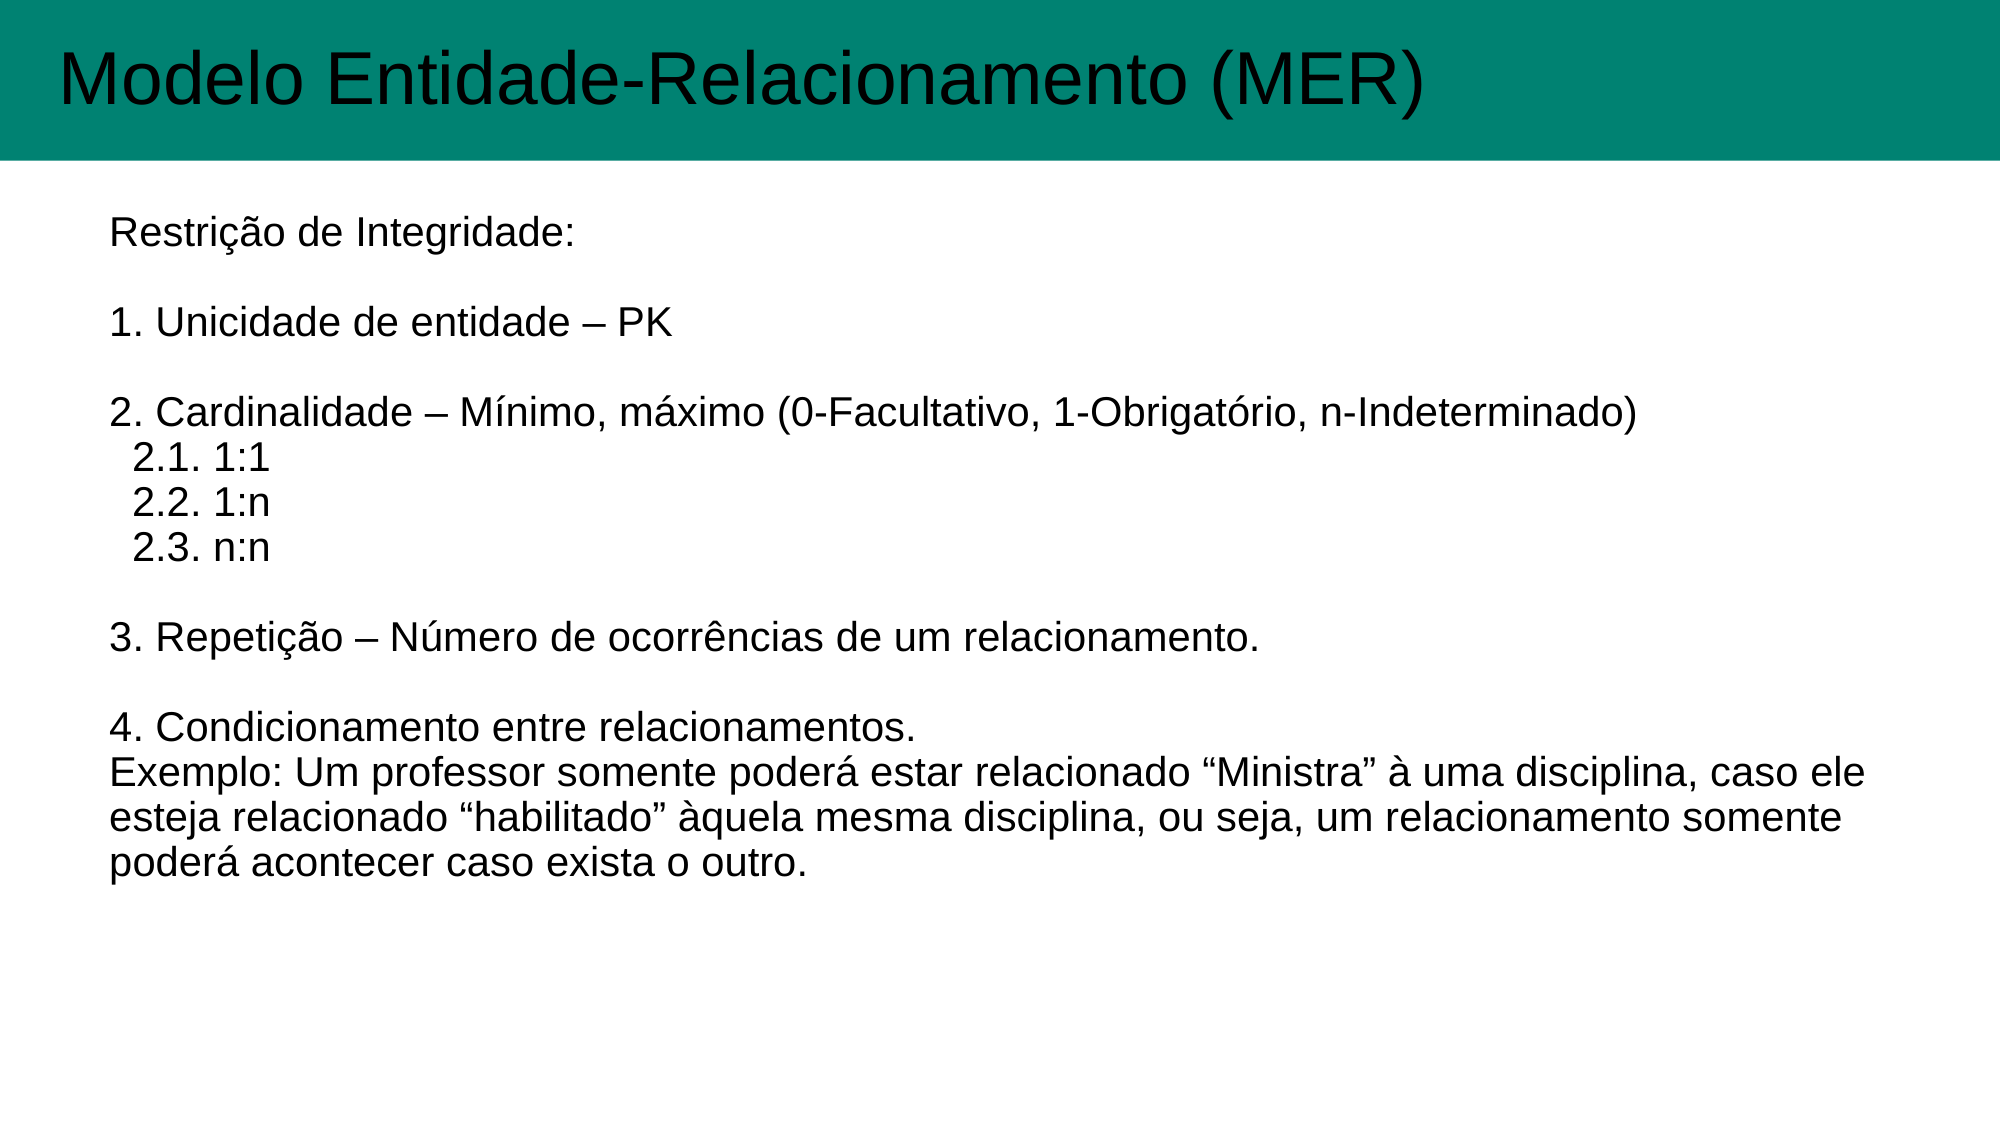

Modelo Entidade-Relacionamento (MER)
#
Restrição de Integridade:

1. Unicidade de entidade – PK

2. Cardinalidade – Mínimo, máximo (0-Facultativo, 1-Obrigatório, n-Indeterminado)
  2.1. 1:1
  2.2. 1:n
  2.3. n:n

3. Repetição – Número de ocorrências de um relacionamento.

4. Condicionamento entre relacionamentos.
Exemplo: Um professor somente poderá estar relacionado “Ministra” à uma disciplina, caso ele esteja relacionado “habilitado” àquela mesma disciplina, ou seja, um relacionamento somente poderá acontecer caso exista o outro.